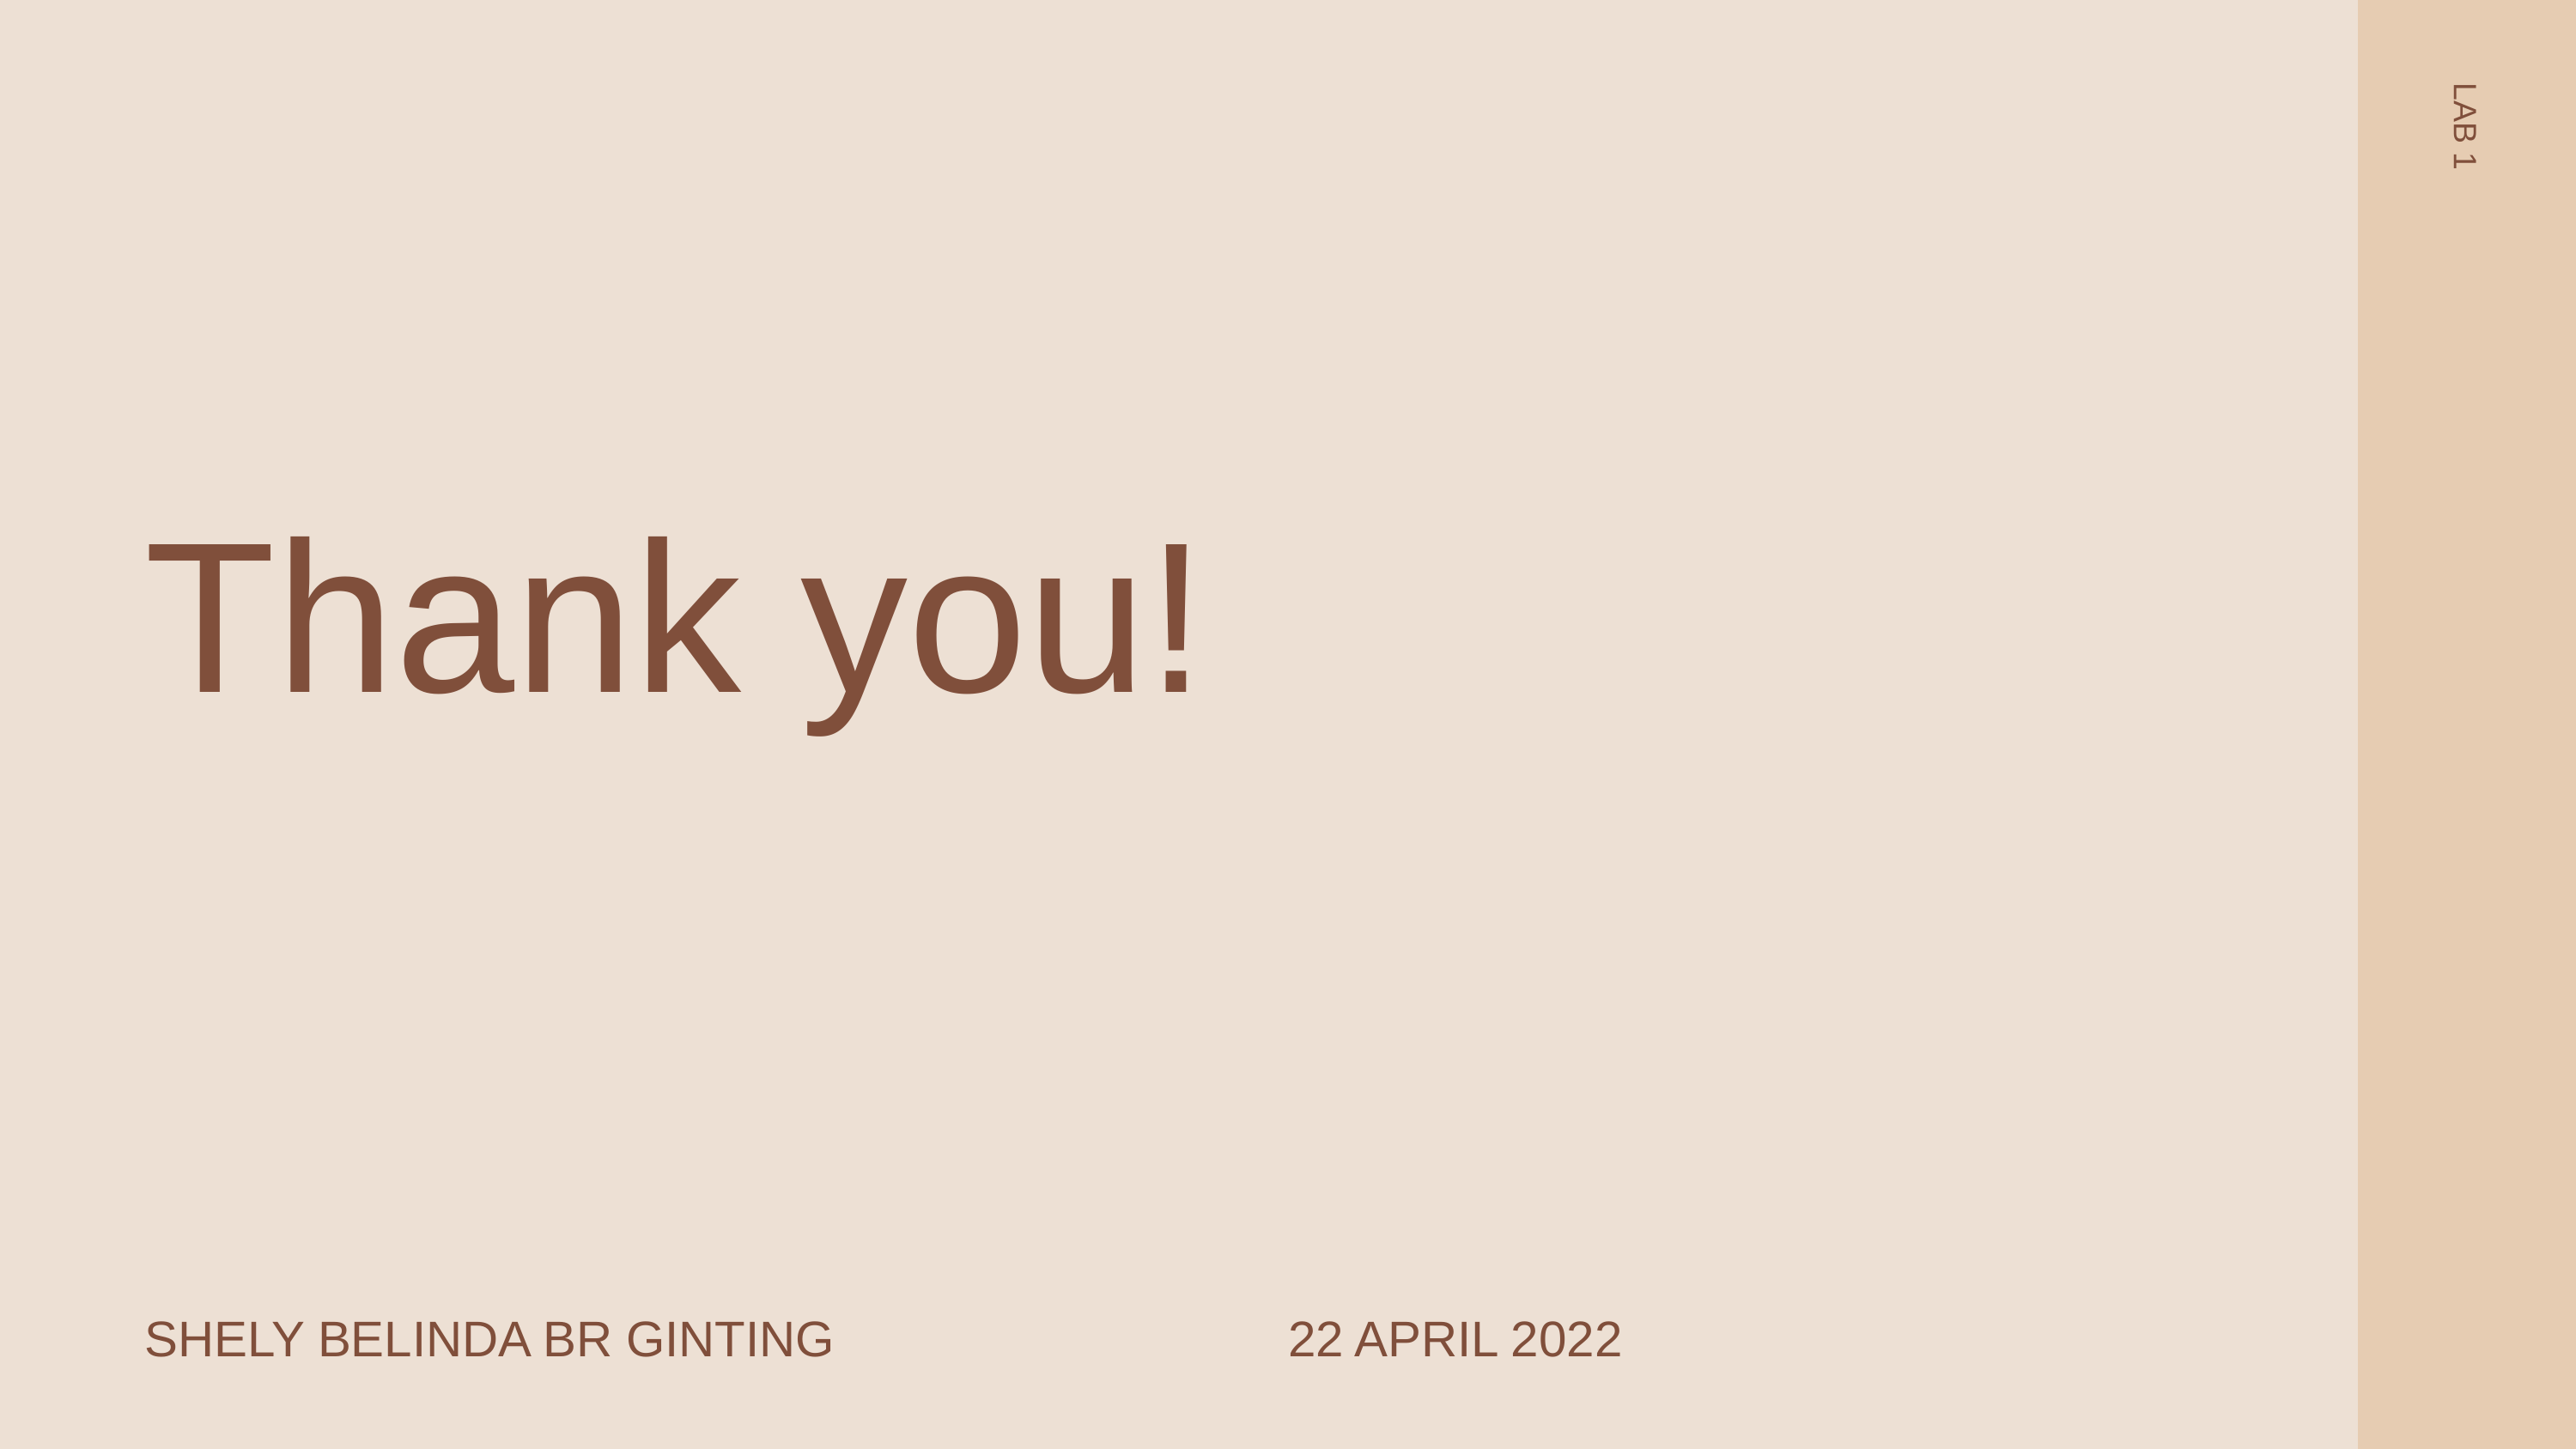

LAB 1
Thank you!
SHELY BELINDA BR GINTING
22 APRIL 2022